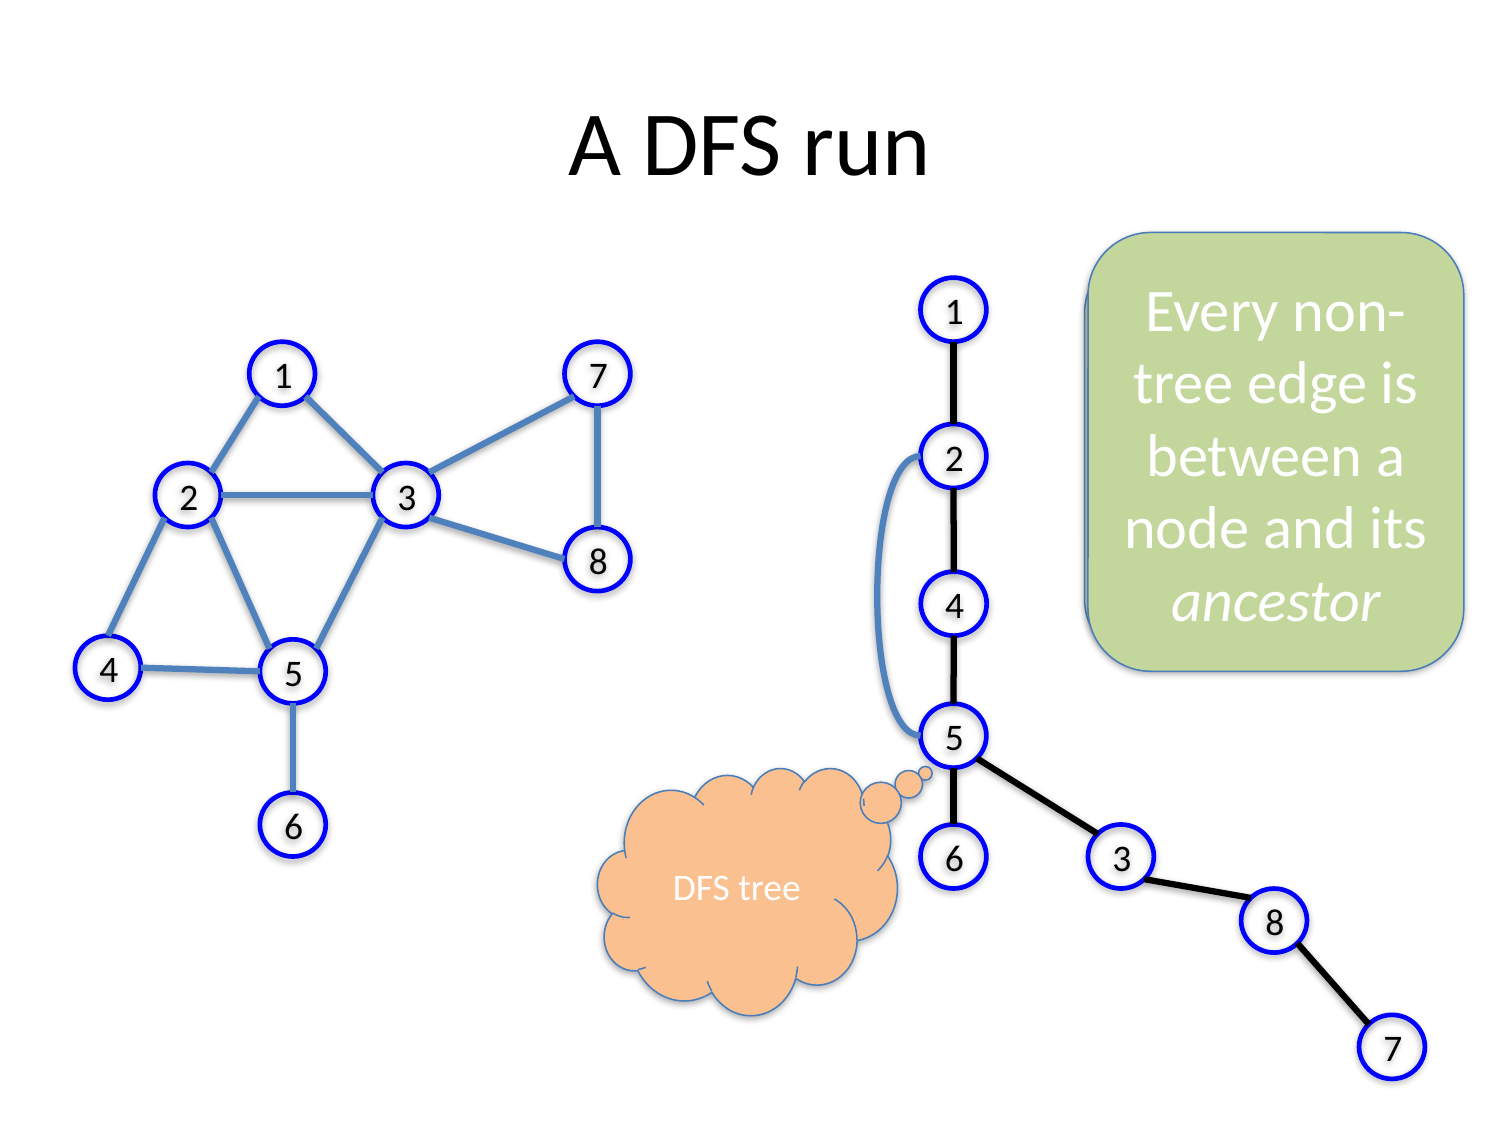

# A DFS run
Every non-tree edge is between a node and its ancestor

DFS(u)
u is explored
For every unexplored
neighbor v of u
DFS(v)
1
1
7
2
2
3
8
4
4
5
5
DFS tree
6
6
3
8
7